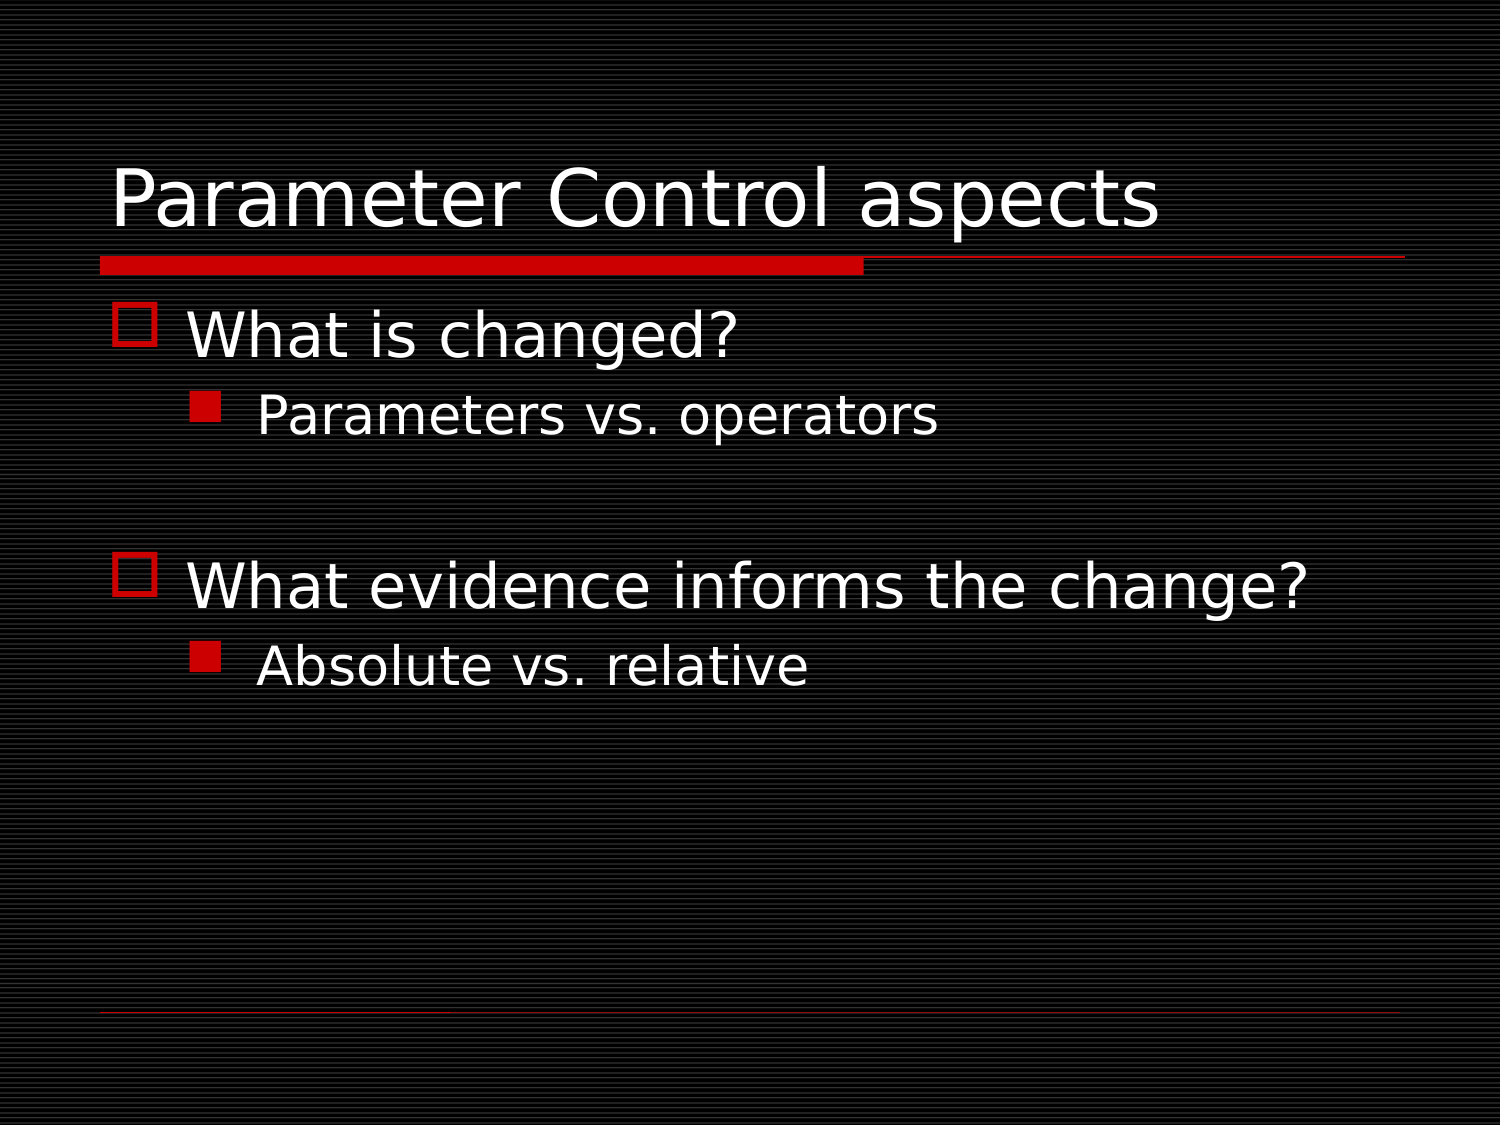

# Parameter Control aspects
What is changed?
Parameters vs. operators

What evidence informs the change?
Absolute vs. relative